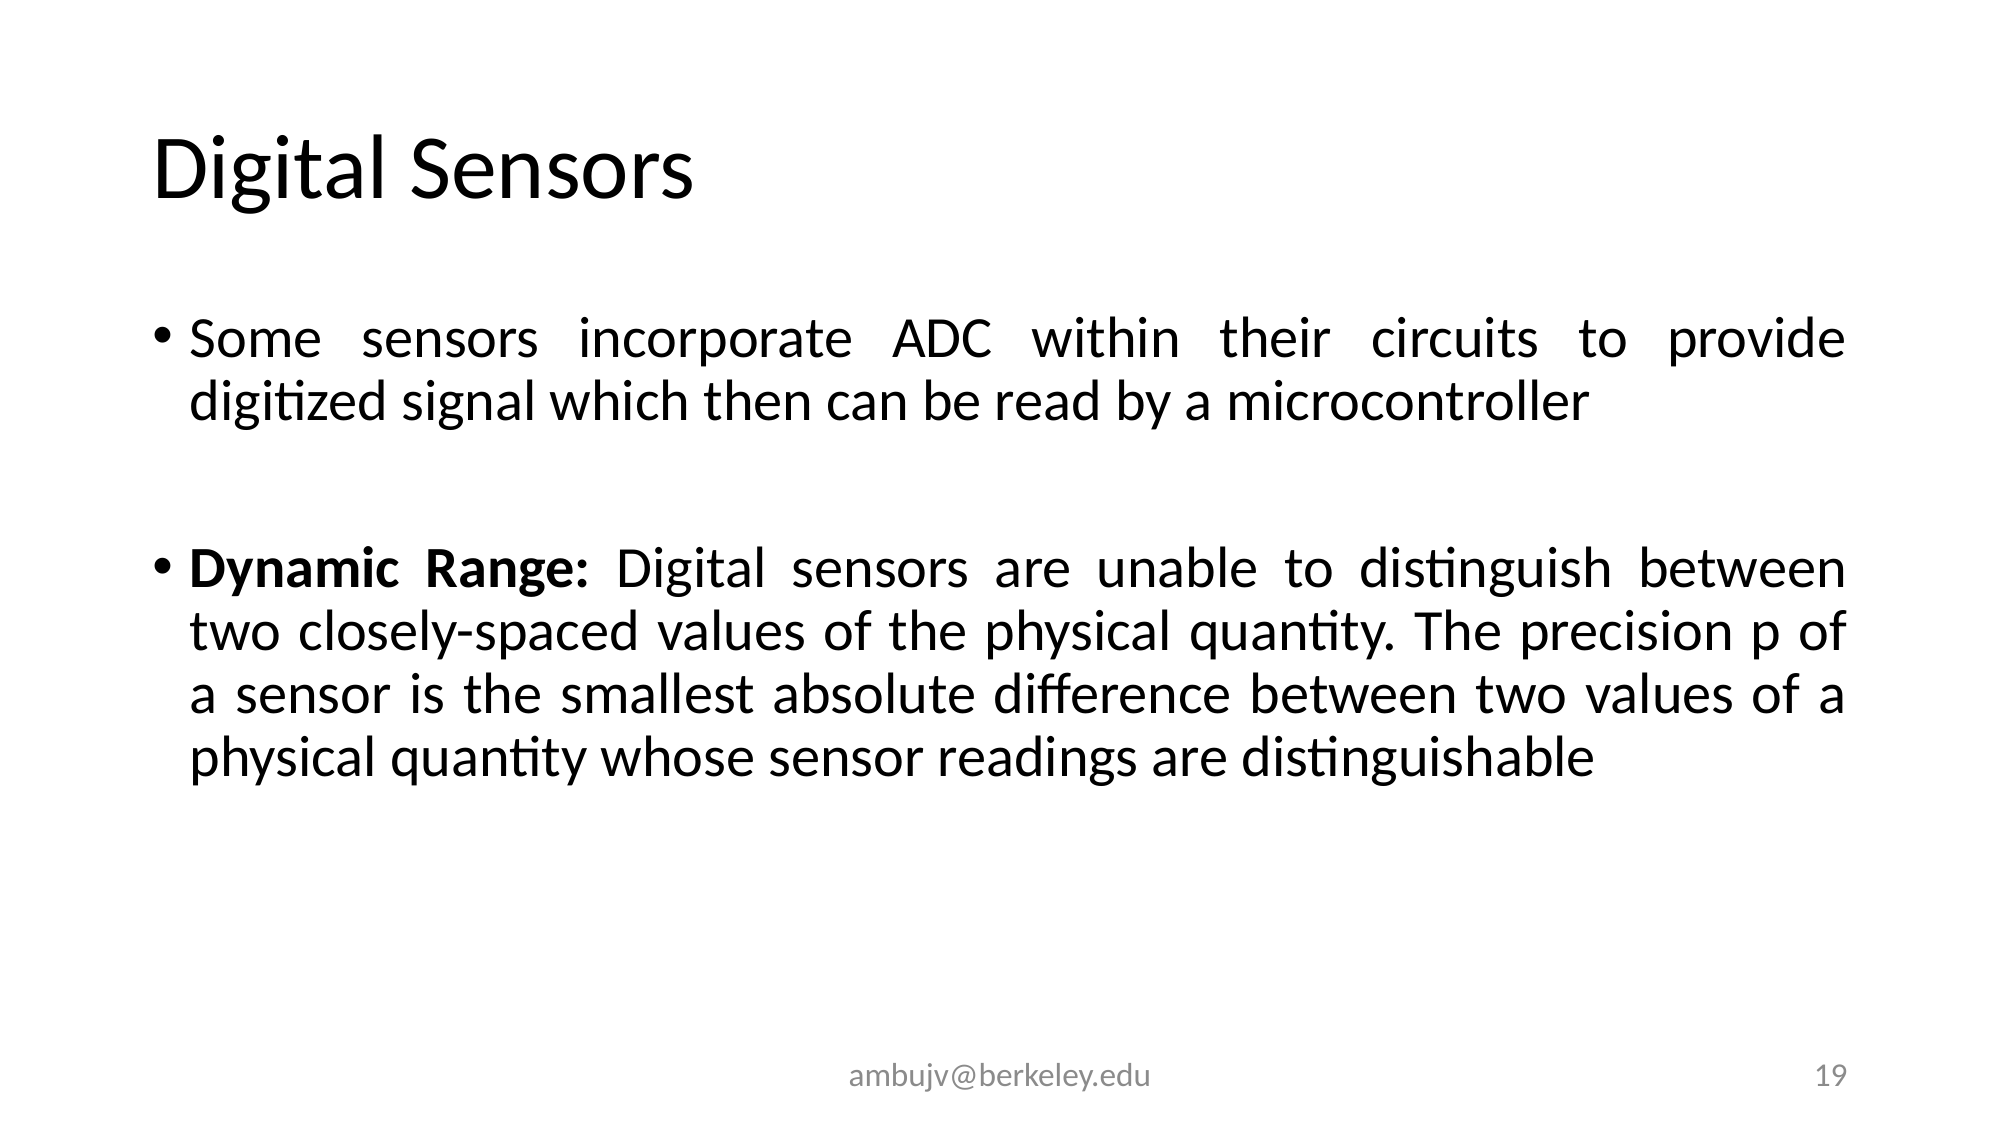

# Digital Sensors
Some sensors incorporate ADC within their circuits to provide digitized signal which then can be read by a microcontroller

Dynamic Range: Digital sensors are unable to distinguish between two closely-spaced values of the physical quantity. The precision p of a sensor is the smallest absolute difference between two values of a physical quantity whose sensor readings are distinguishable
ambujv@berkeley.edu
19